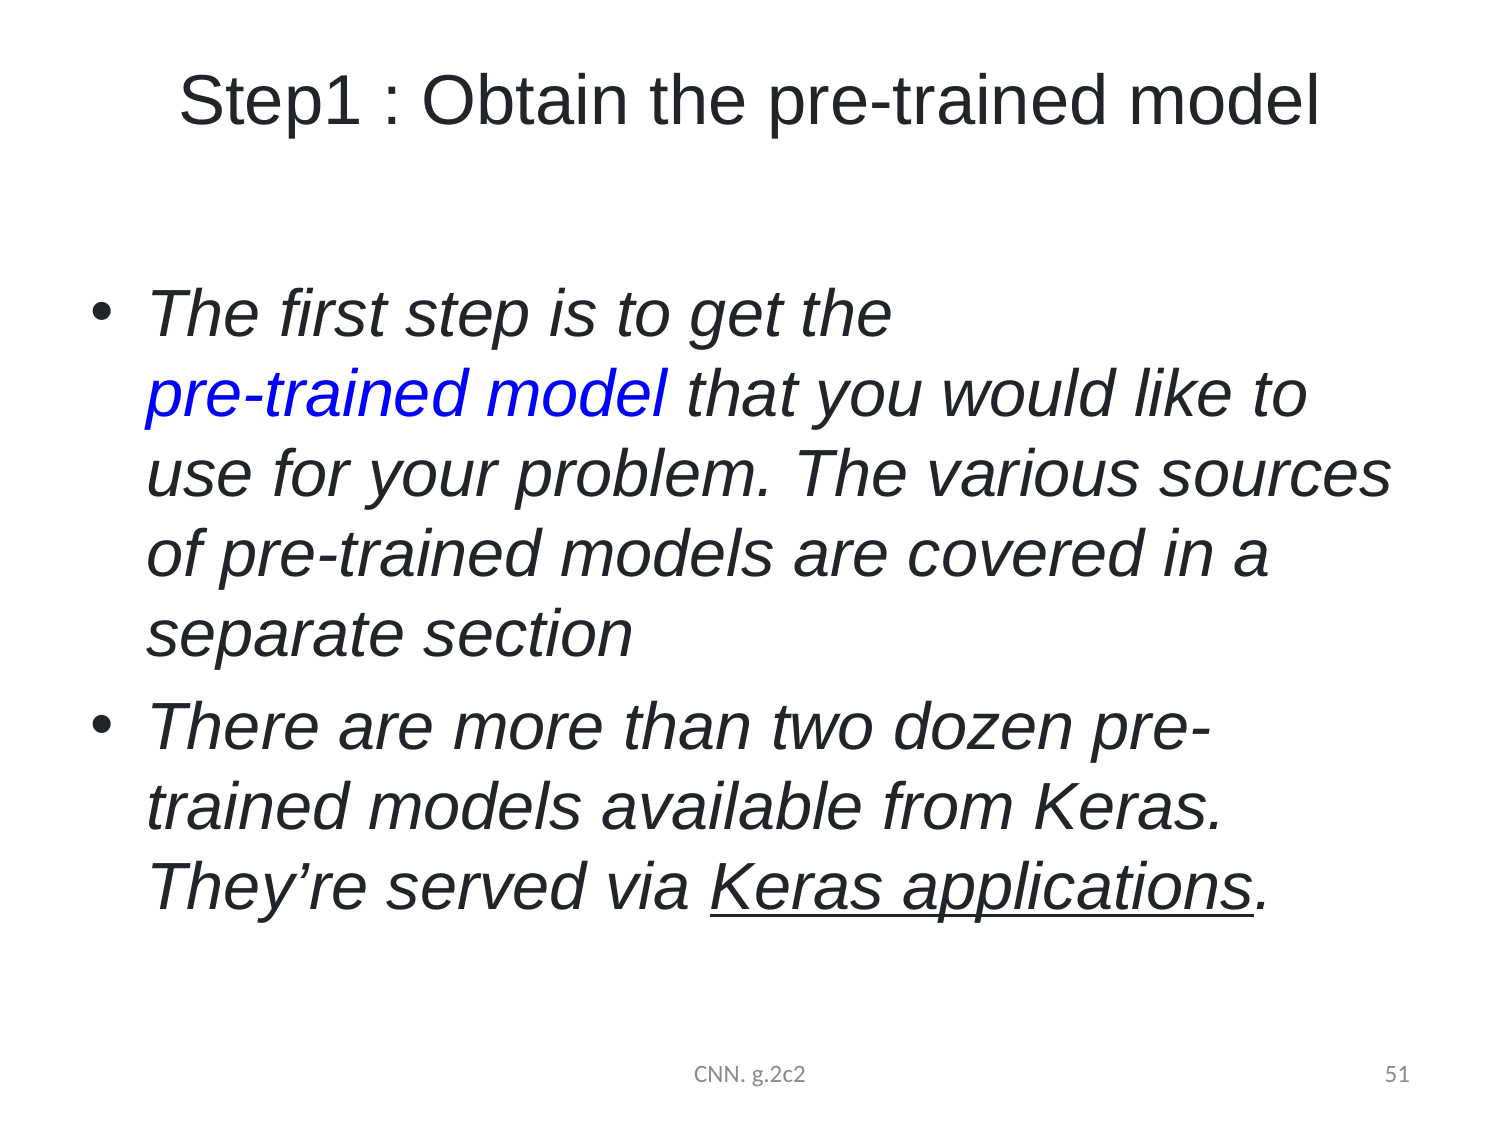

# Step1 : Obtain the pre-trained model
The first step is to get the pre-trained model that you would like to use for your problem. The various sources of pre-trained models are covered in a separate section
There are more than two dozen pre-trained models available from Keras. They’re served via Keras applications.

CNN. g.2c2
51